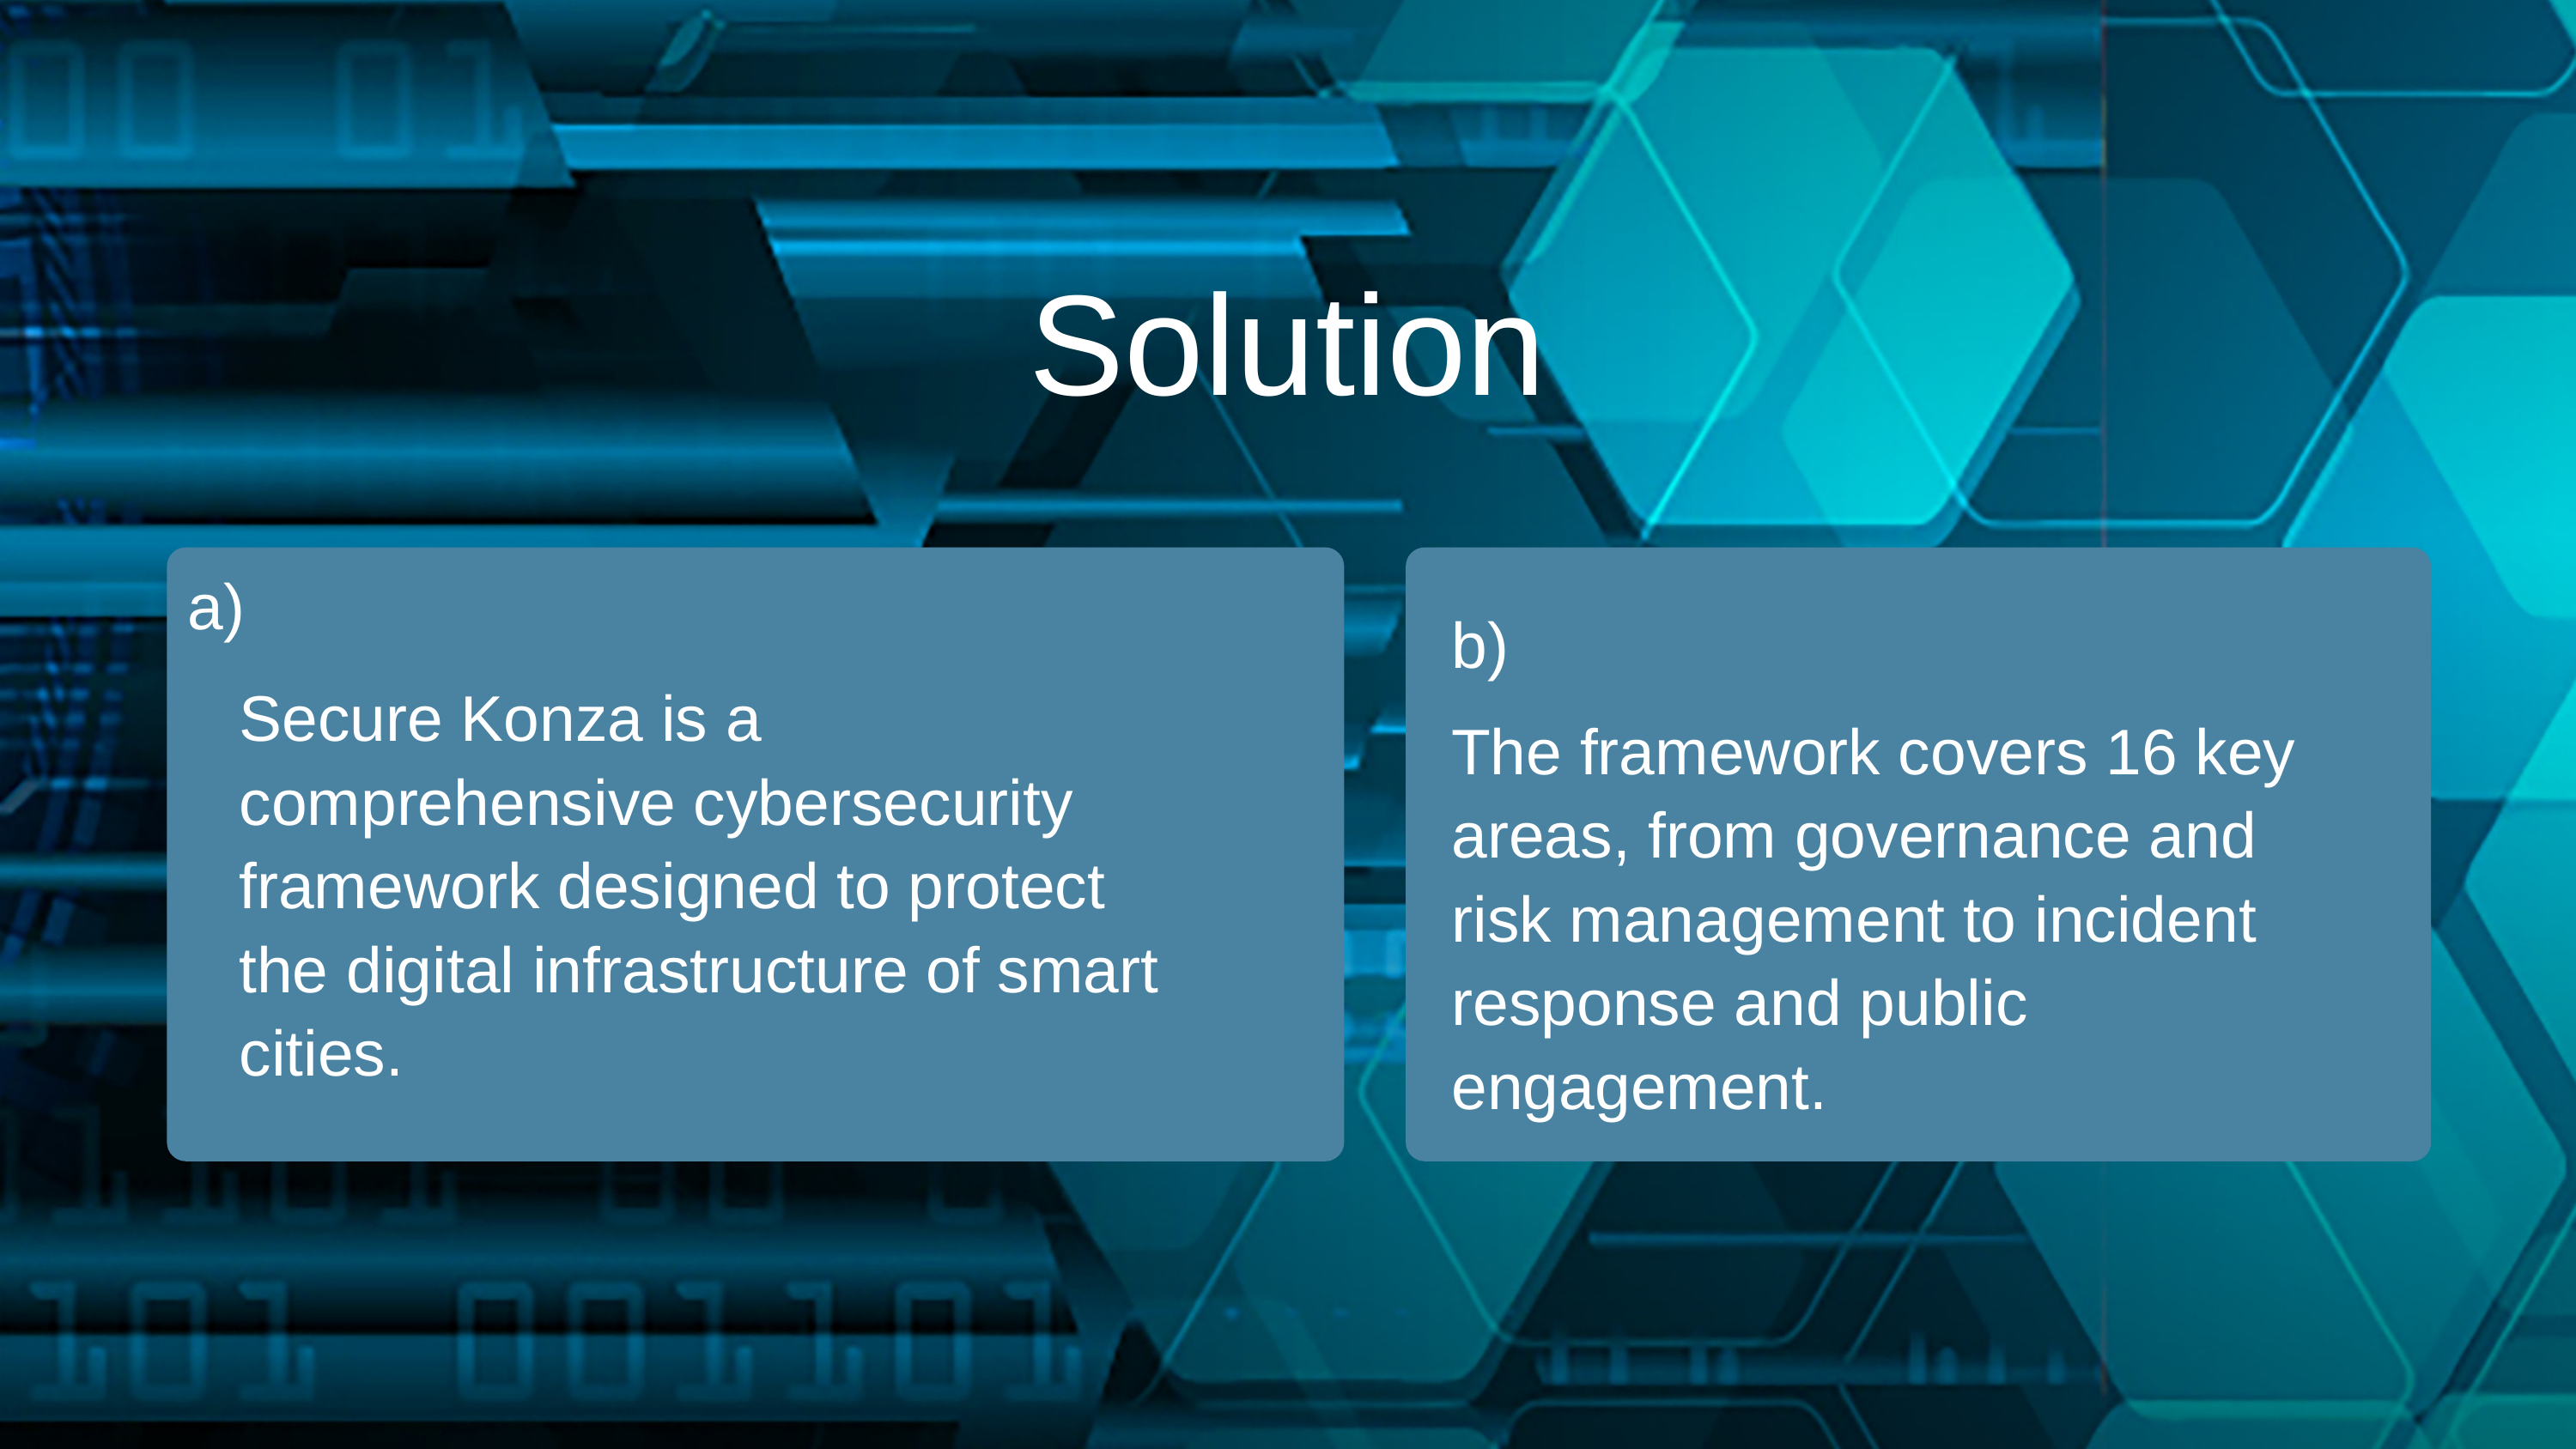

Solution
a)

b)
Secure Konza is a comprehensive cybersecurity framework designed to protect the digital infrastructure of smart cities.
The framework covers 16 key areas, from governance and risk management to incident response and public engagement.